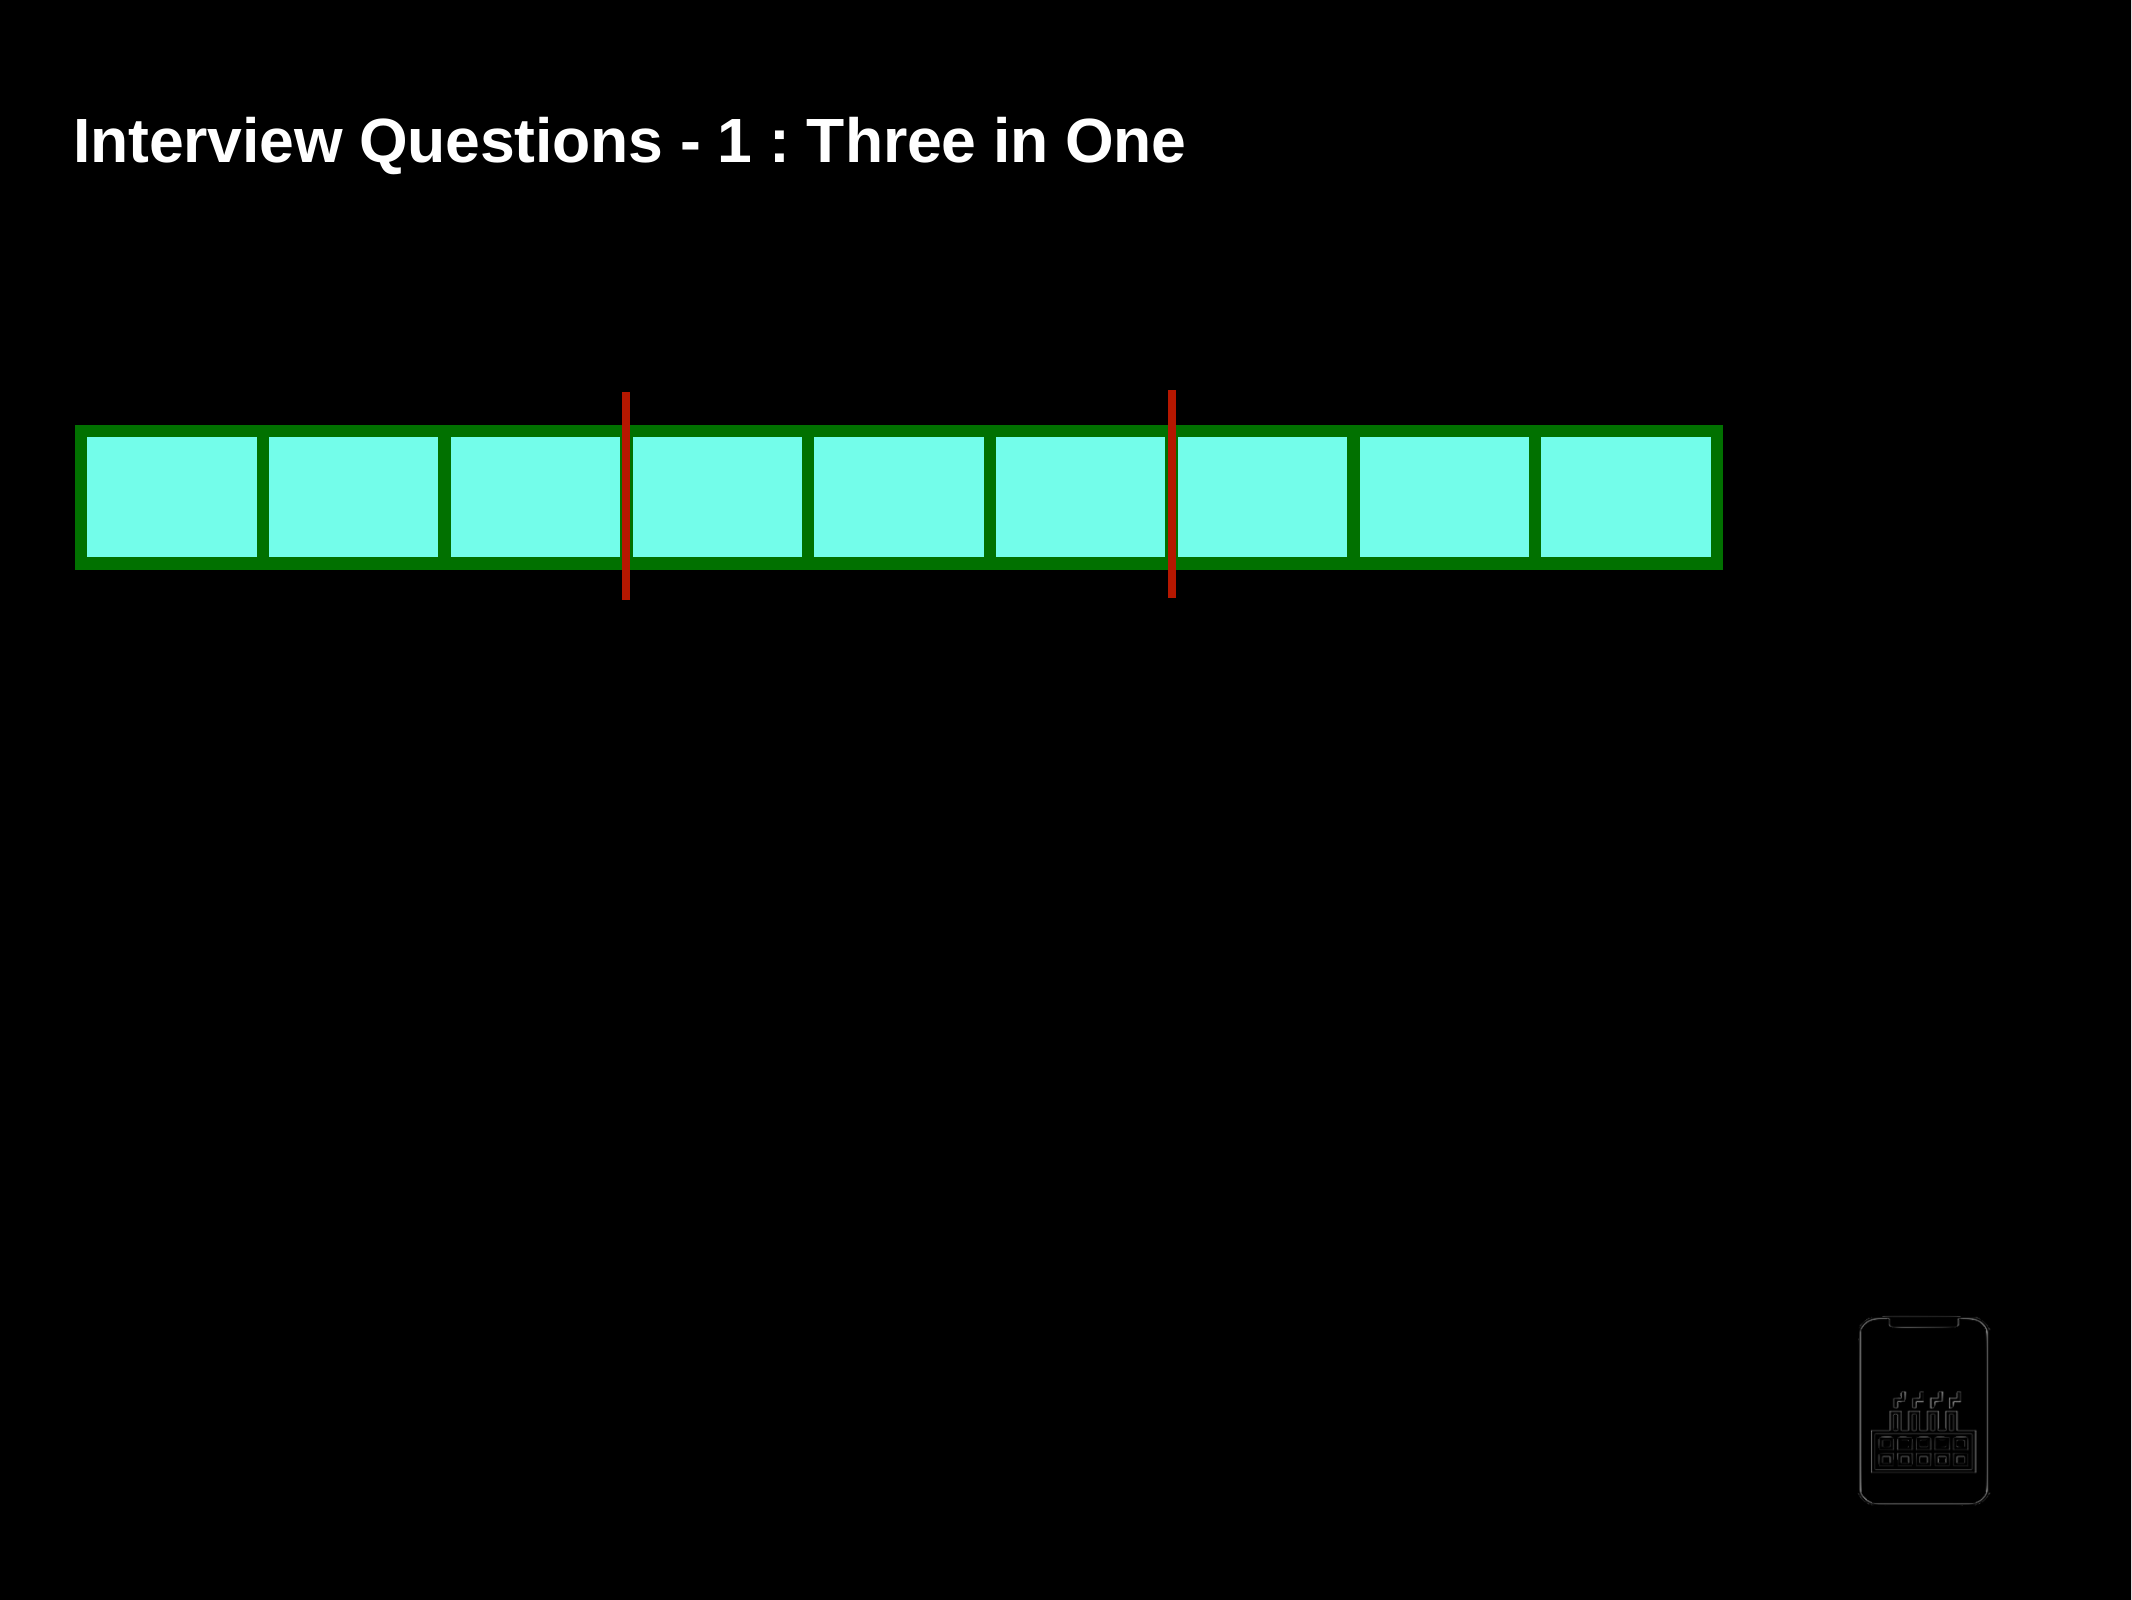

Interview Questions - 1 : Three in One
Describe how you could use a single Python list to implement three stacks.

[0]
[1]
[3]
[4]
[6]
[7]
[2]
[5]
[8]
For Stack 1 — [0], [1], [2] For Stack 2 — [3], [4], [6] For Stack 3 — [7], [8], [9]
[0, n/3) [n/3, 2n/3) [2n/3, n)

AppMillers
www.appmillers.com